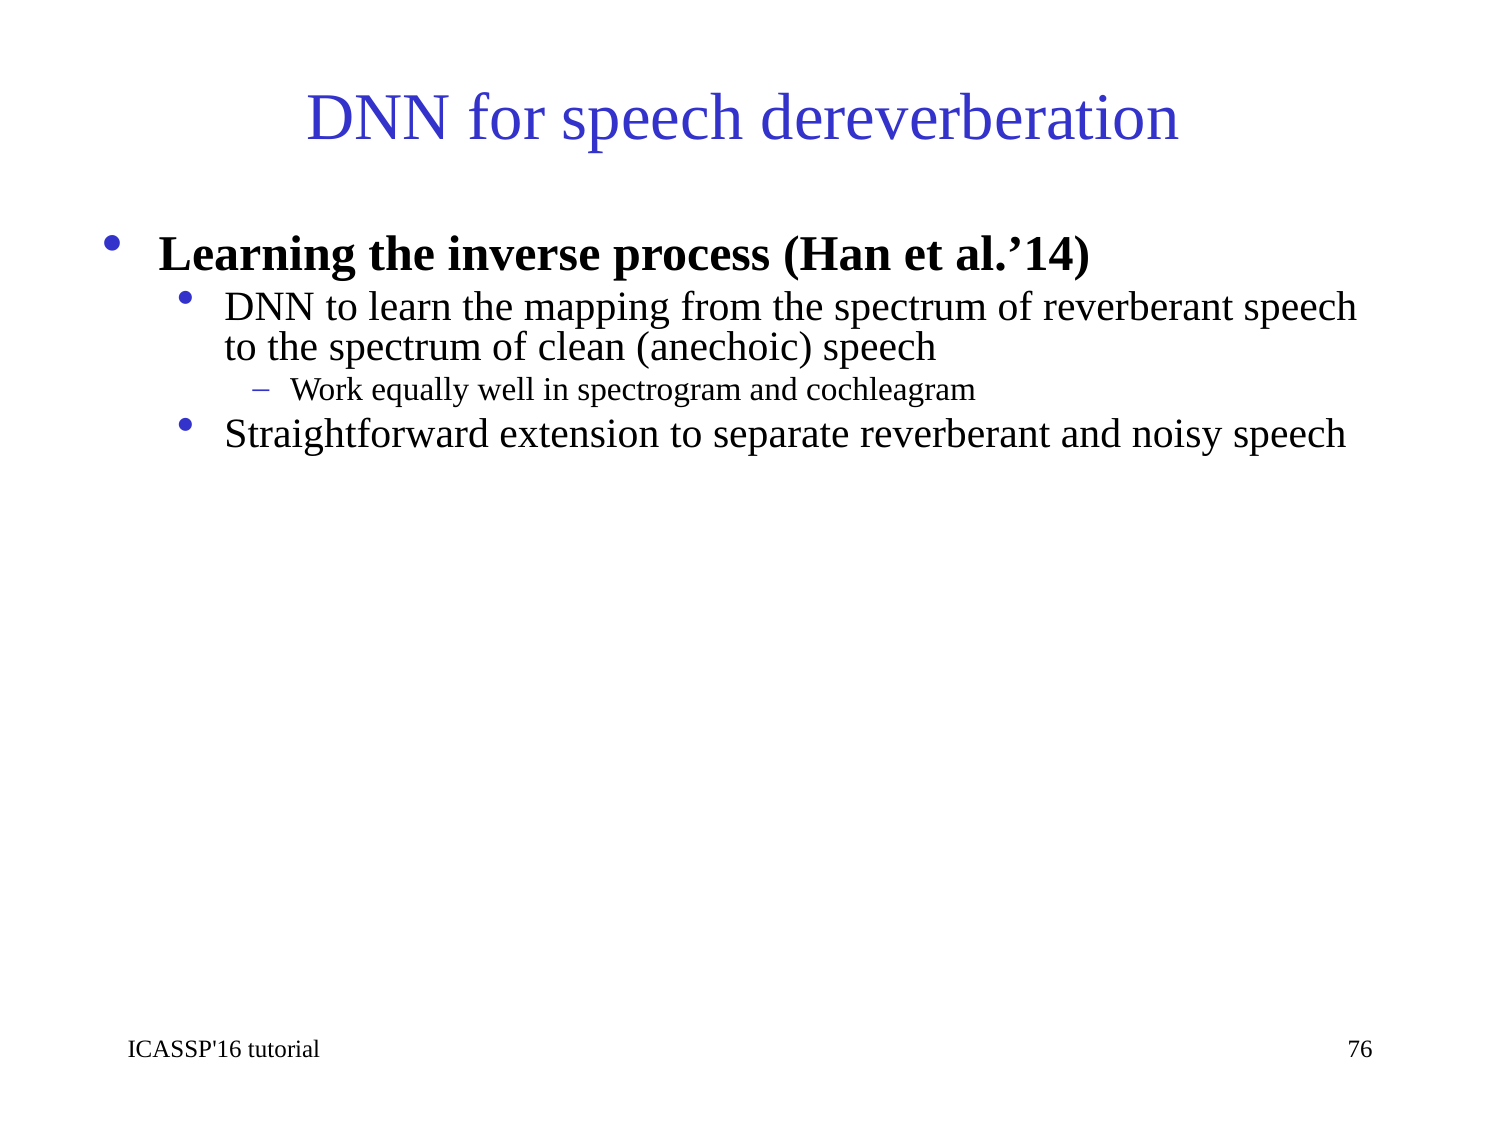

# DNN for speech dereverberation
Learning the inverse process (Han et al.’14)
DNN to learn the mapping from the spectrum of reverberant speech to the spectrum of clean (anechoic) speech
Work equally well in spectrogram and cochleagram
Straightforward extension to separate reverberant and noisy speech
ICASSP'16 tutorial
76